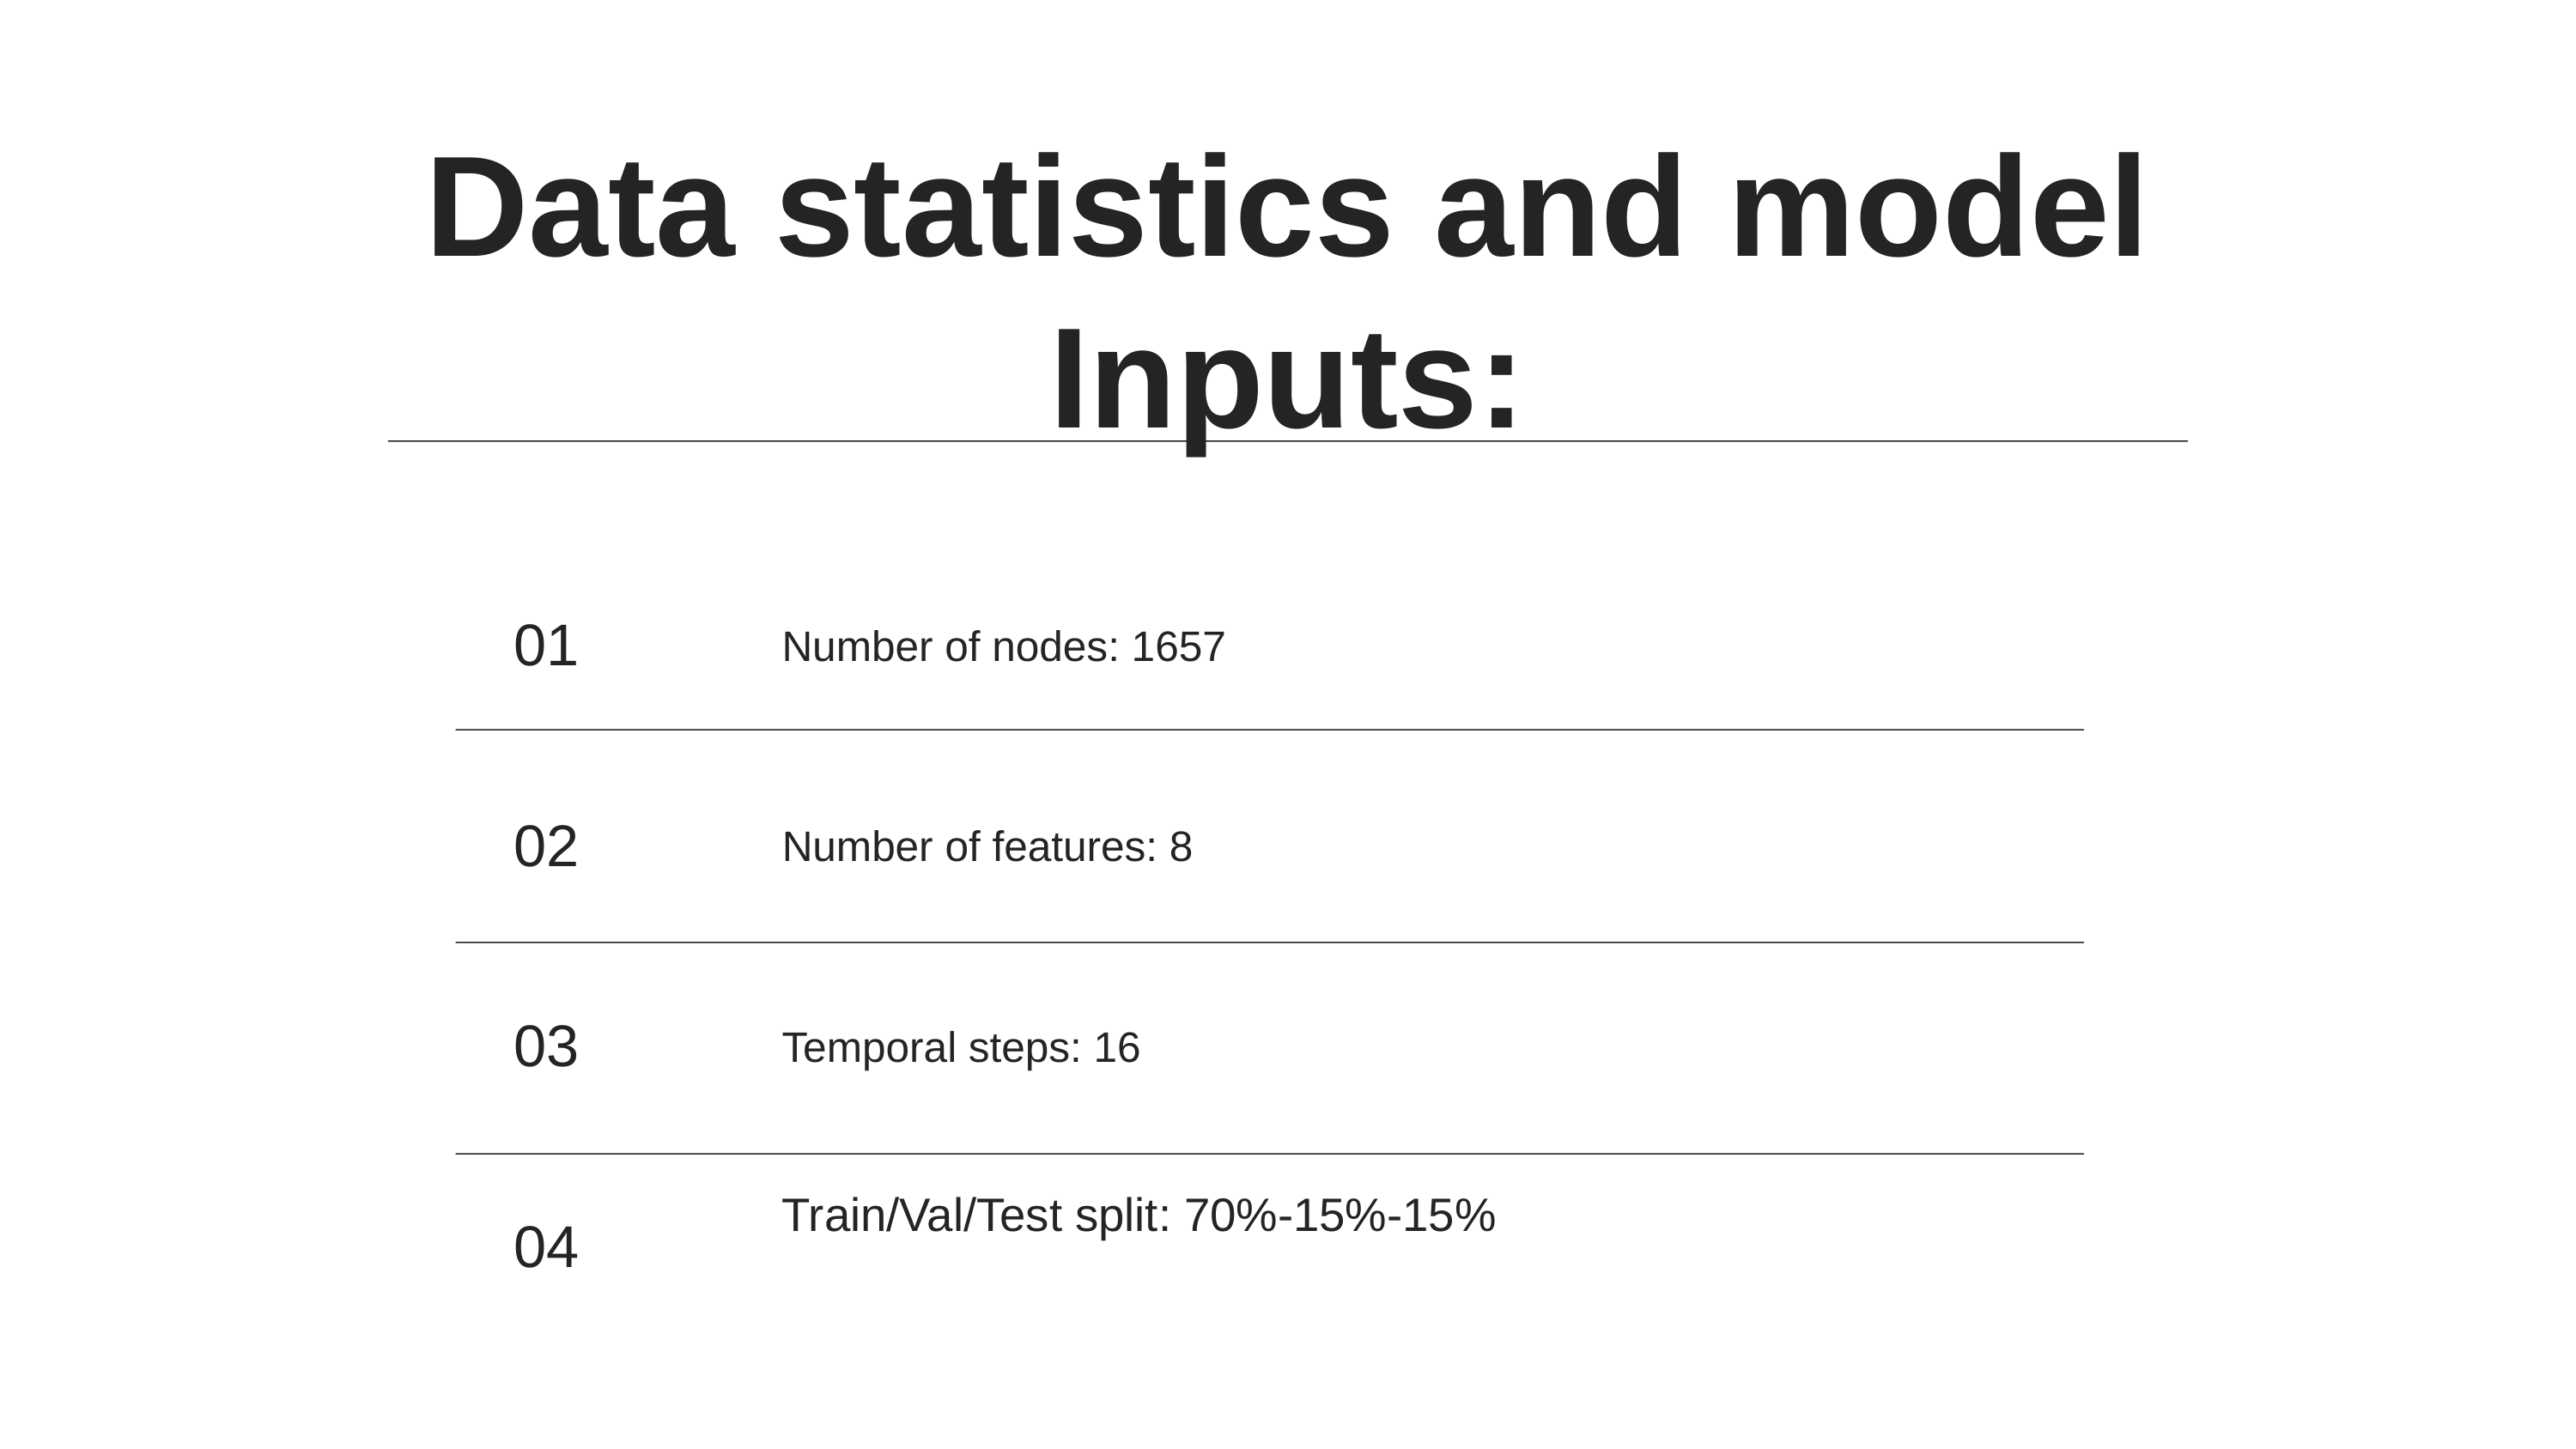

Data statistics and model Inputs:

01
Number of nodes: 1657

02
Number of features: 8

03
Temporal steps: 16

Train/Val/Test split: 70%-15%-15%
04